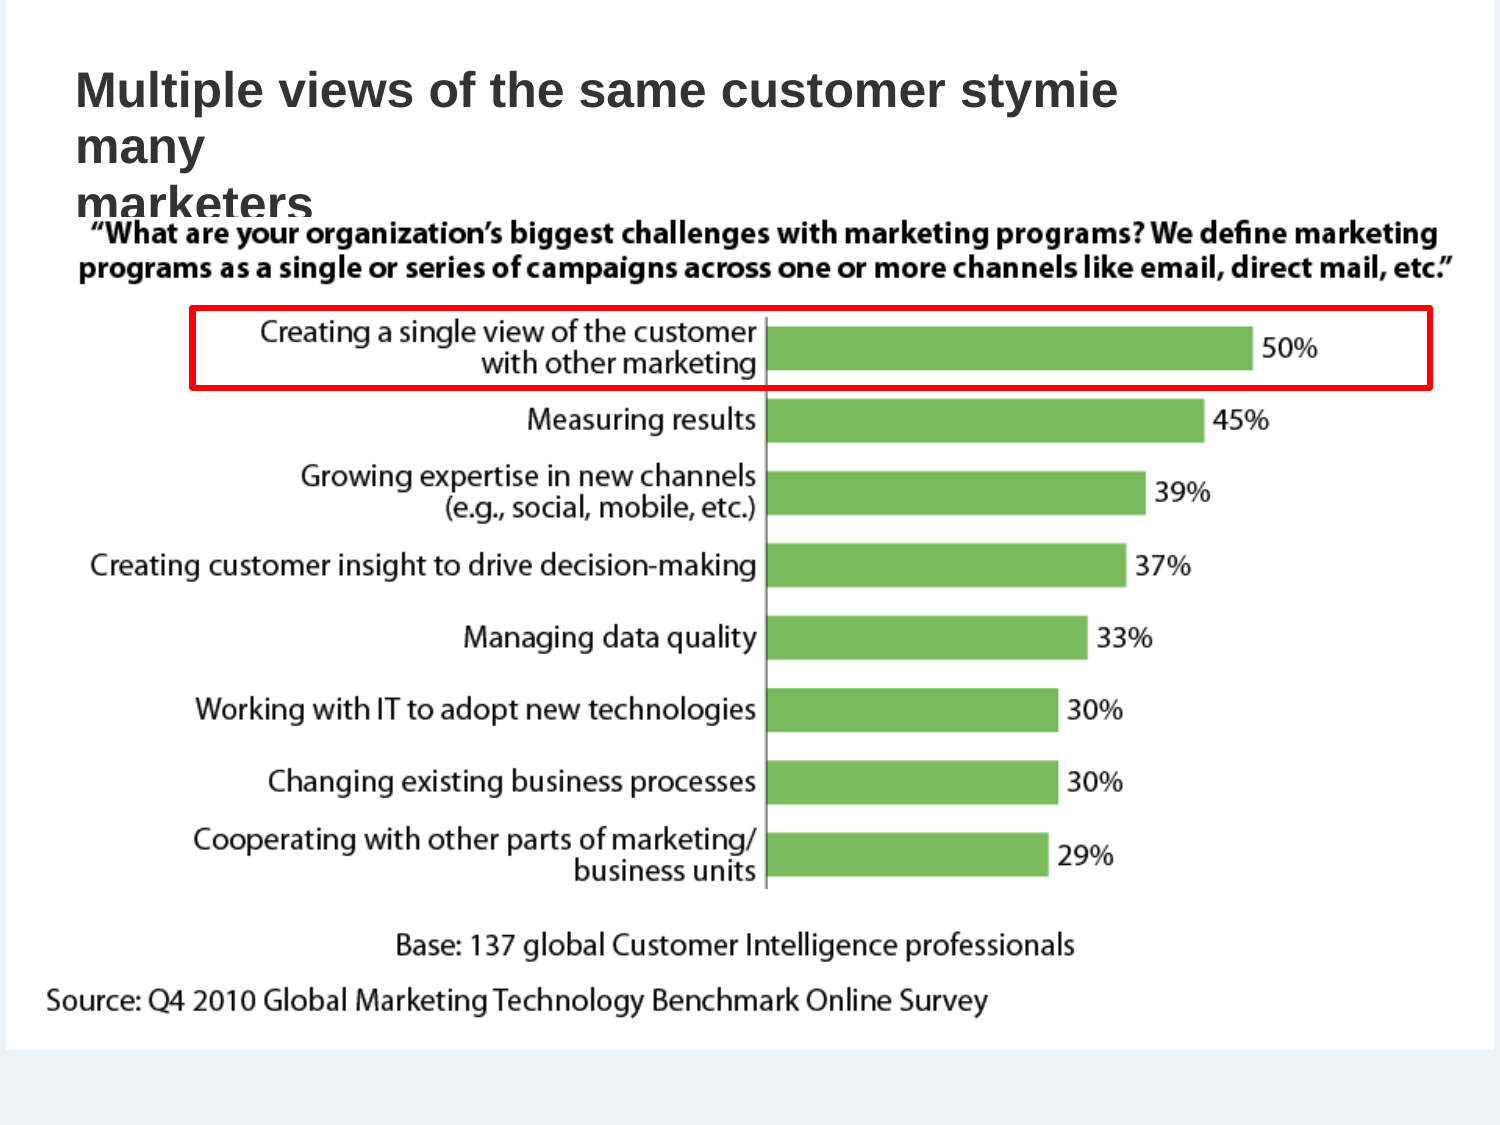

Multiple views of the same customer stymie many
marketers